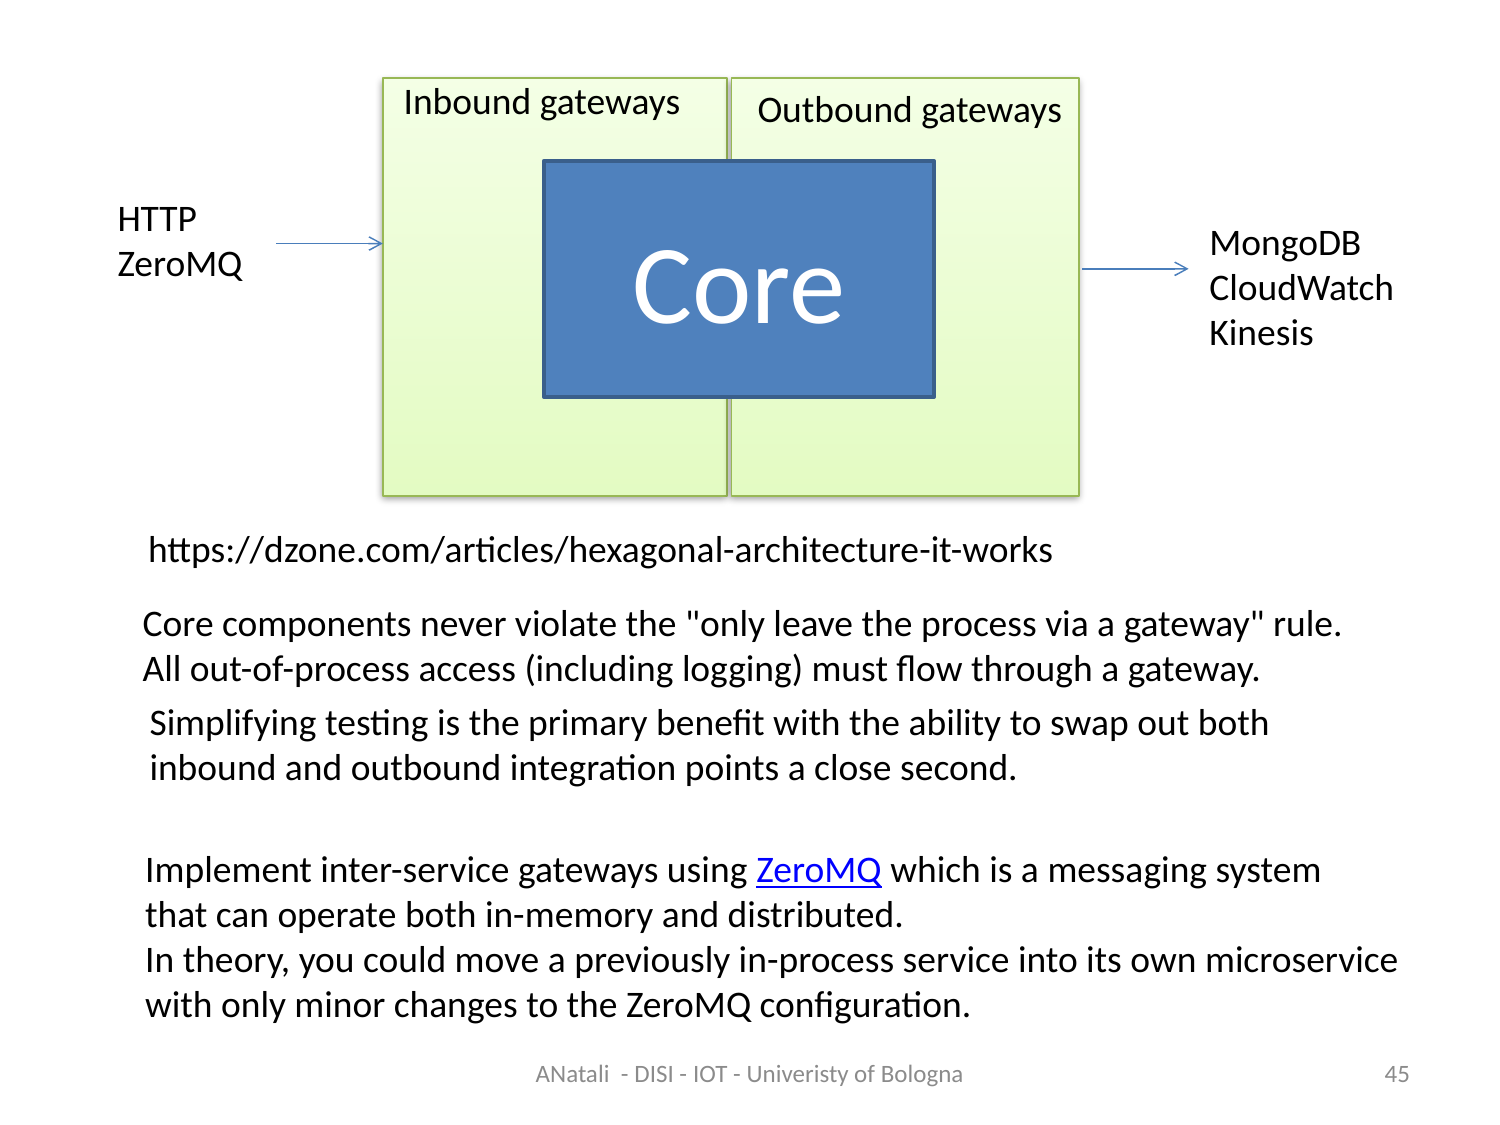

Inbound gateways

Outbound gateways
Core
HTTP
ZeroMQ
MongoDB
CloudWatch
Kinesis
https://dzone.com/articles/hexagonal-architecture-it-works
Core components never violate the "only leave the process via a gateway" rule.
All out-of-process access (including logging) must flow through a gateway.
Simplifying testing is the primary benefit with the ability to swap out both
inbound and outbound integration points a close second.
Implement inter-service gateways using ZeroMQ which is a messaging system
that can operate both in-memory and distributed.
In theory, you could move a previously in-process service into its own microservice
with only minor changes to the ZeroMQ configuration.
ANatali  - DISI - IOT - Univeristy of Bologna
45